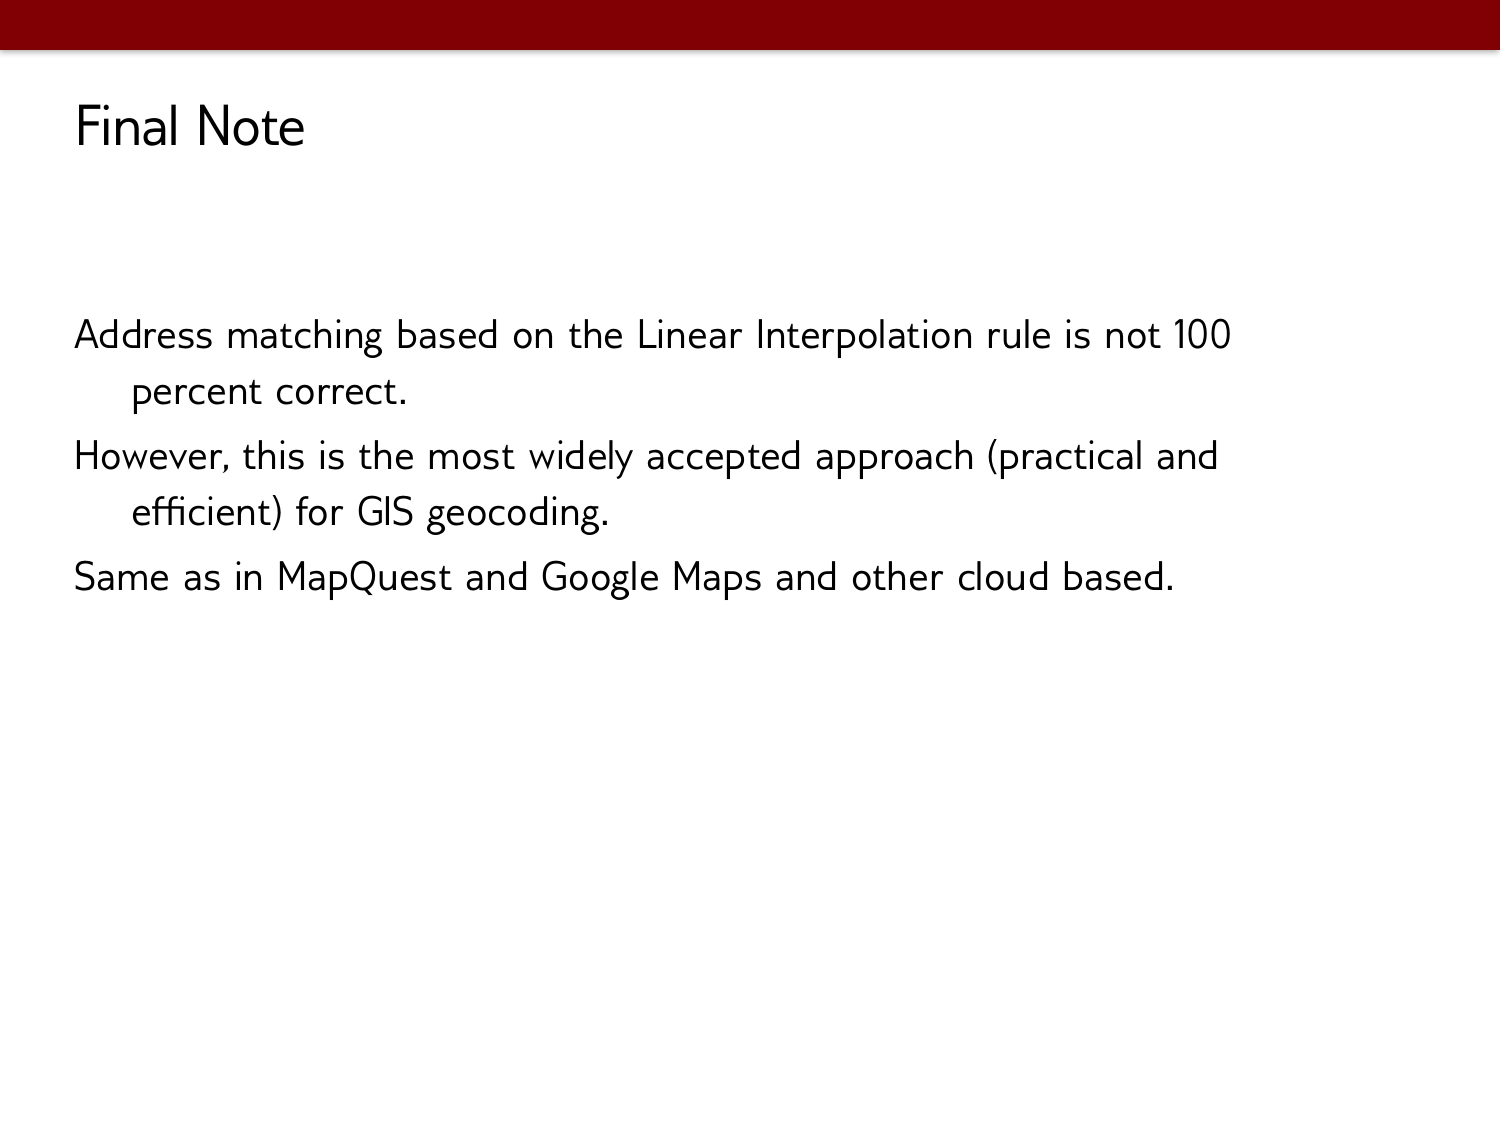

# Final Note
Address matching based on the Linear Interpolation rule is not 100 percent correct.
However, this is the most widely accepted approach (practical and efficient) for GIS geocoding.
Same as in MapQuest and Google Maps and other cloud based.